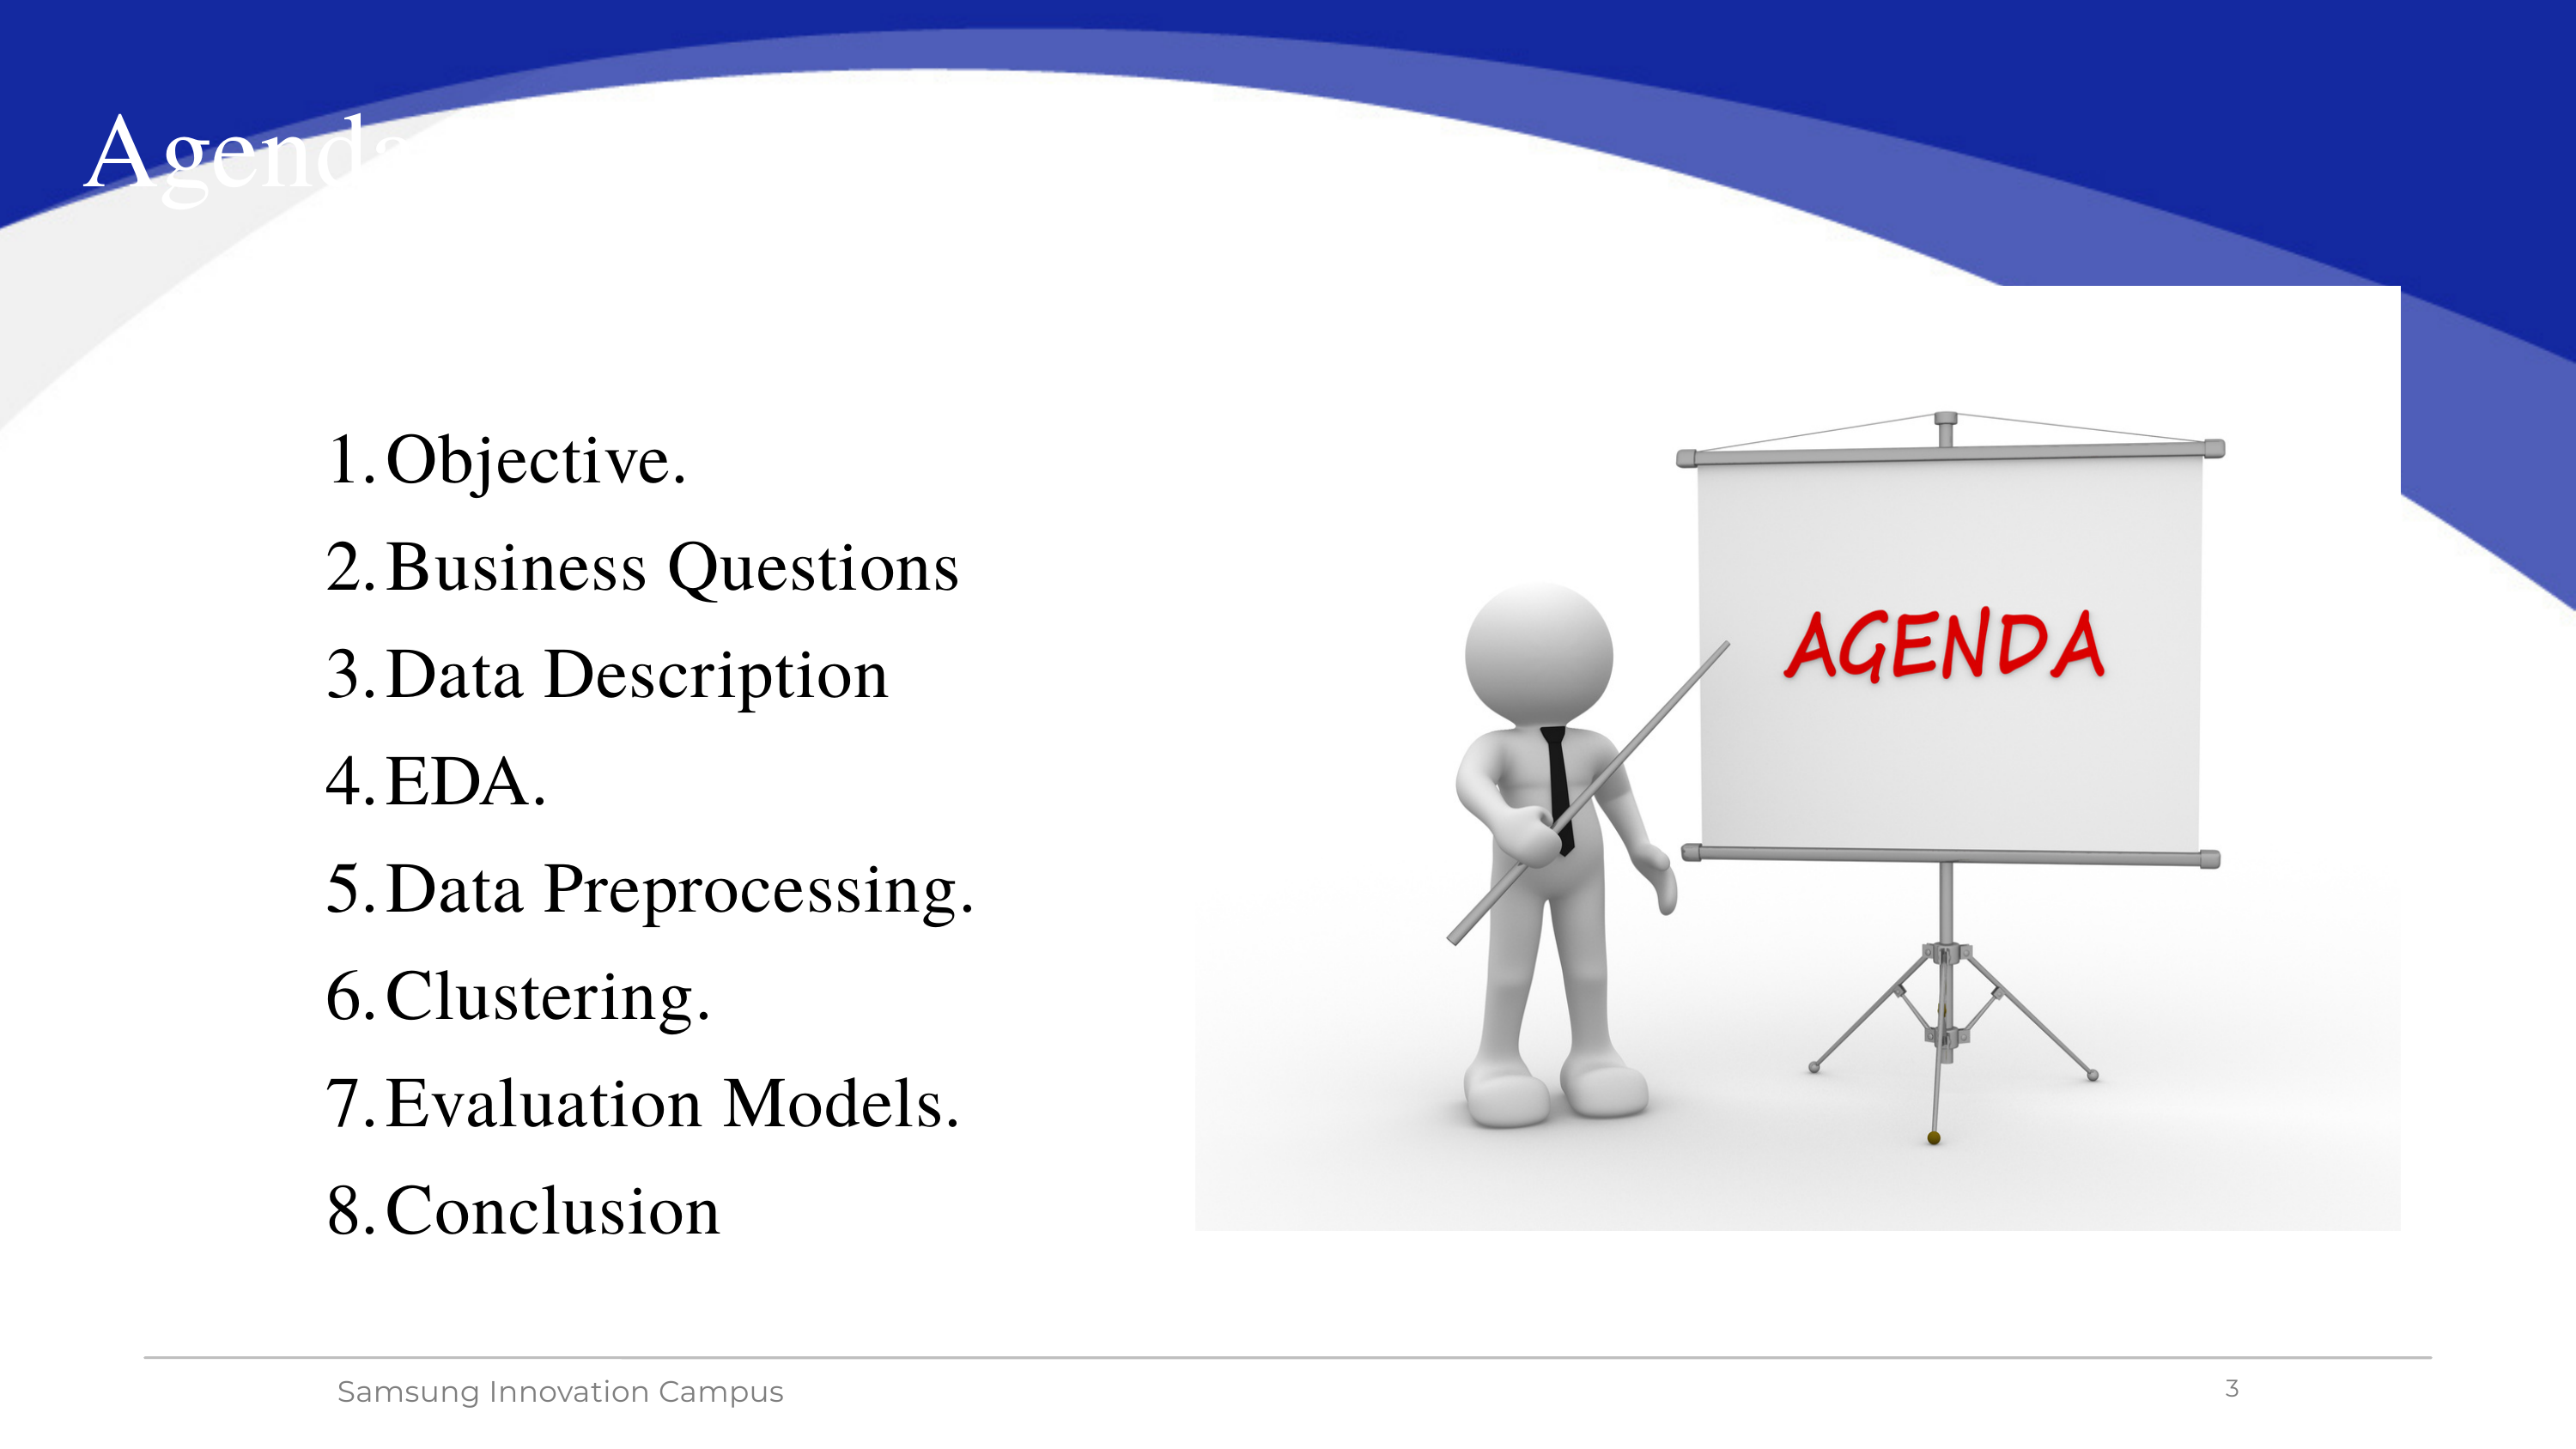

Agenda

Objective.
Business Questions
Data Description
EDA.
Data Preprocessing.
Clustering.
Evaluation Models.
Conclusion

Samsung Innovation Campus
3